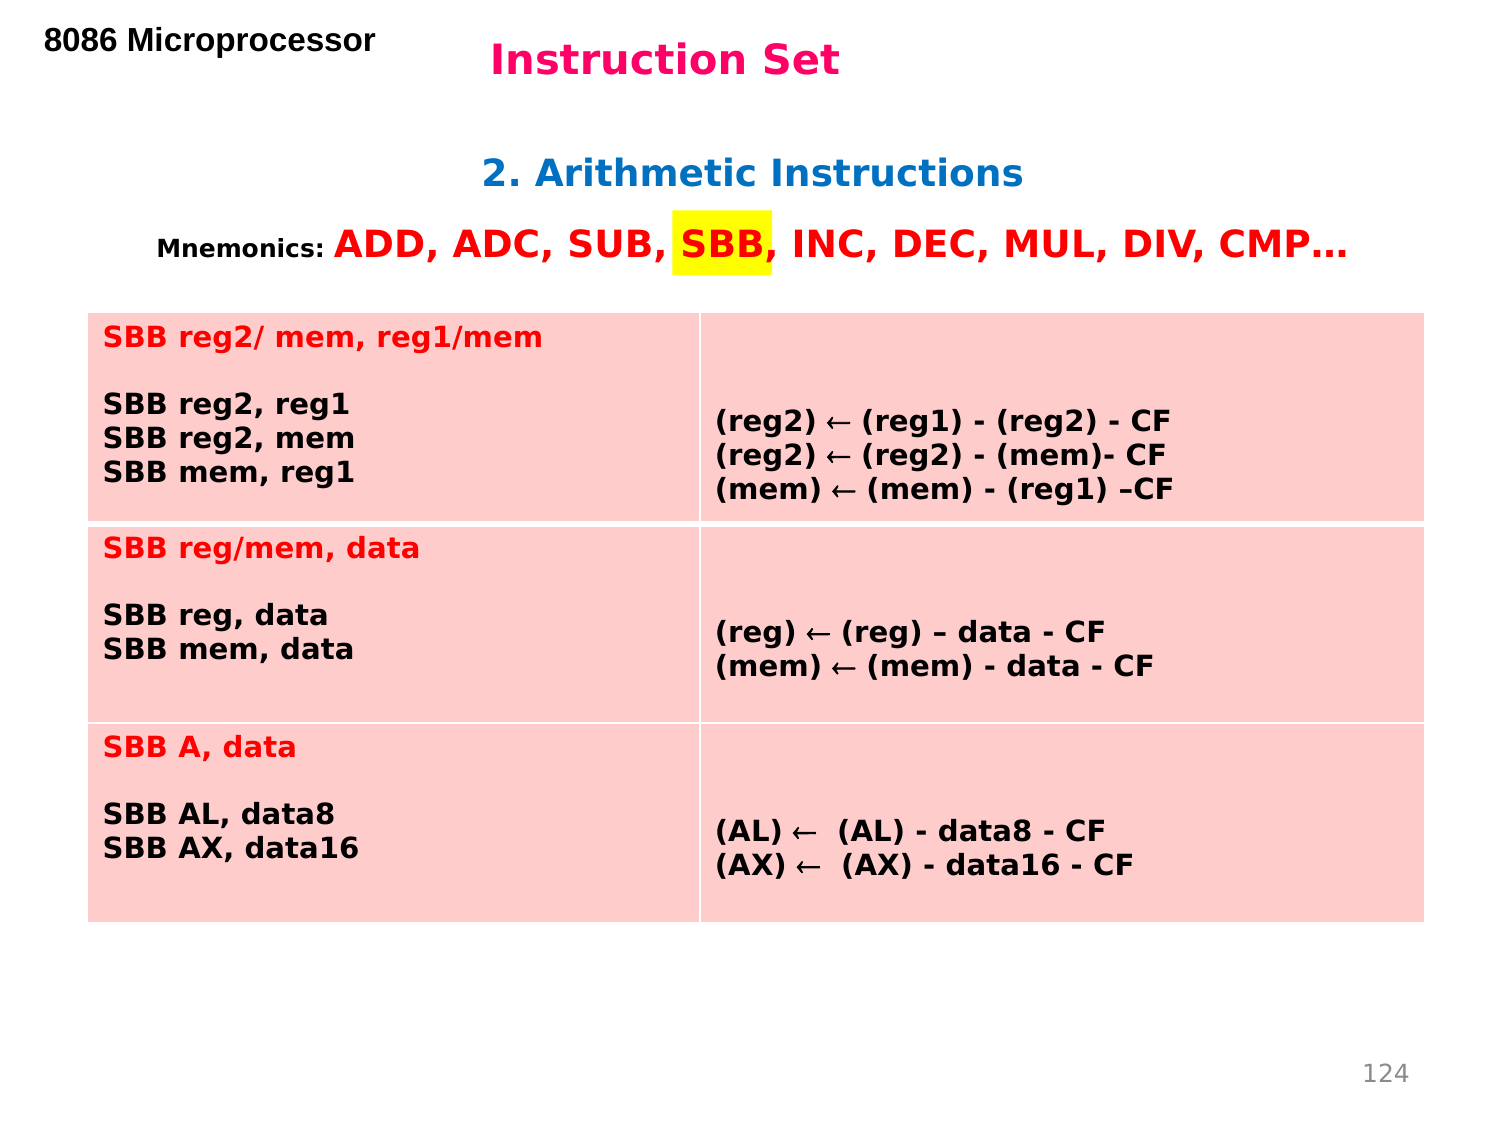

8086 Microprocessor
Instruction Set
2. Arithmetic Instructions

Mnemonics: ADD, ADC, SUB, SBB, INC, DEC, MUL, DIV, CMP…
| SBB reg2/ mem, reg1/mem SBB reg2, reg1 SBB reg2, mem SBB mem, reg1 | (reg2) ← (reg1) - (reg2) - CF (reg2) ← (reg2) - (mem)- CF (mem) ← (mem) - (reg1) –CF |
| --- | --- |
| SBB reg/mem, data SBB reg, data SBB mem, data | (reg) ← (reg) – data - CF (mem) ← (mem) - data - CF |
| SBB A, data SBB AL, data8 SBB AX, data16 | (AL) ← (AL) - data8 - CF (AX) ← (AX) - data16 - CF |
124